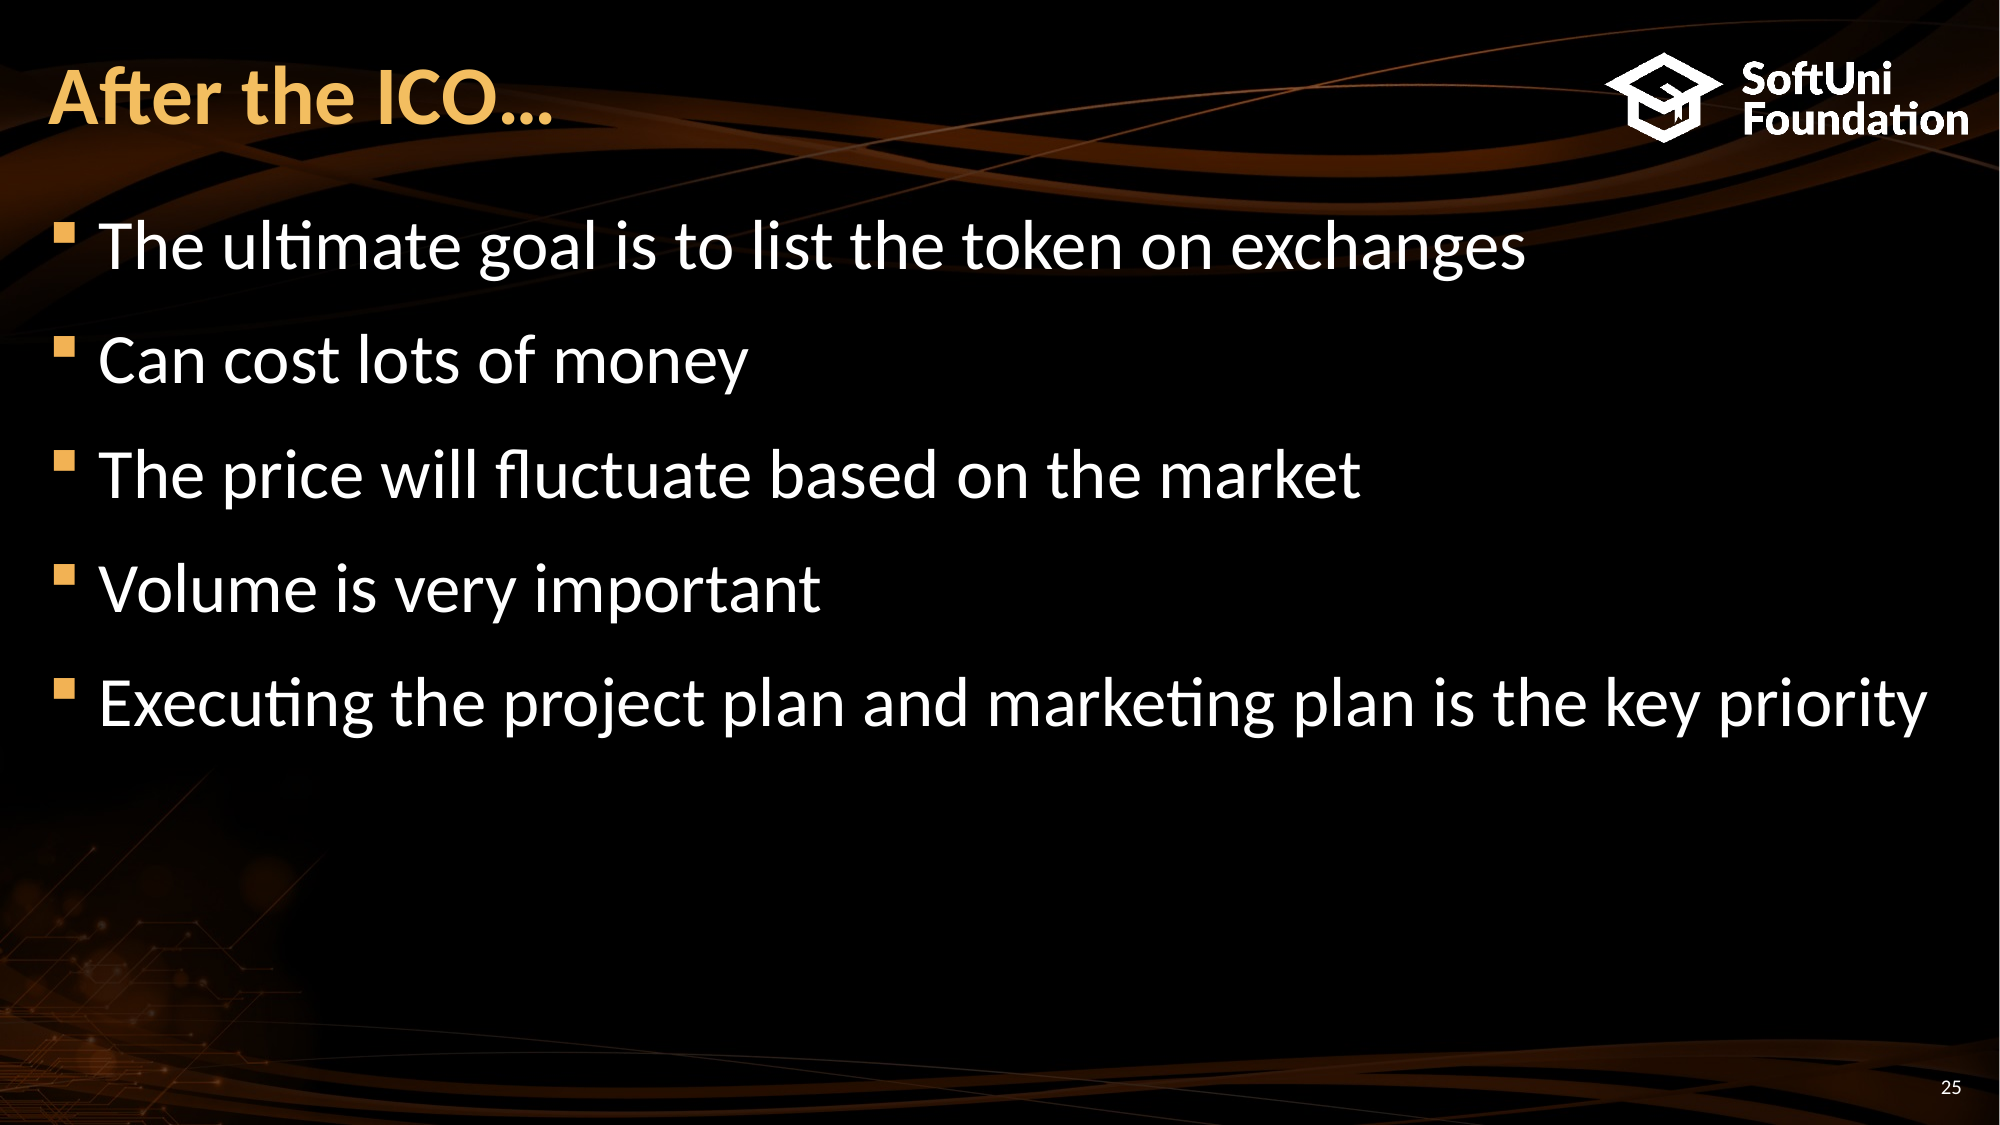

# After the ICO…
The ultimate goal is to list the token on exchanges
Can cost lots of money
The price will fluctuate based on the market
Volume is very important
Executing the project plan and marketing plan is the key priority

25